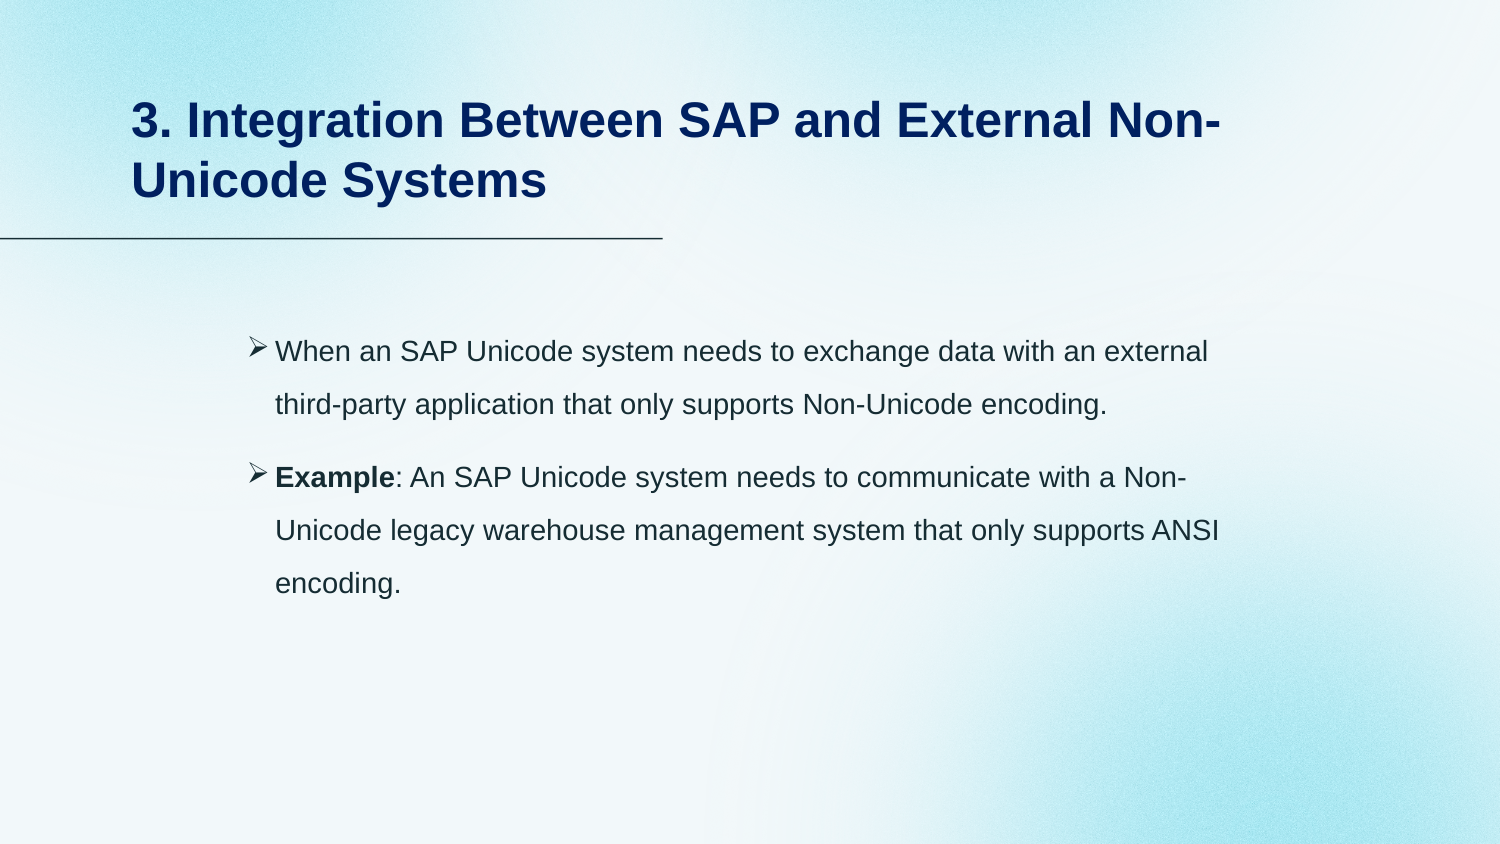

# 3. Integration Between SAP and External Non-Unicode Systems
When an SAP Unicode system needs to exchange data with an external third-party application that only supports Non-Unicode encoding.
Example: An SAP Unicode system needs to communicate with a Non-Unicode legacy warehouse management system that only supports ANSI encoding.